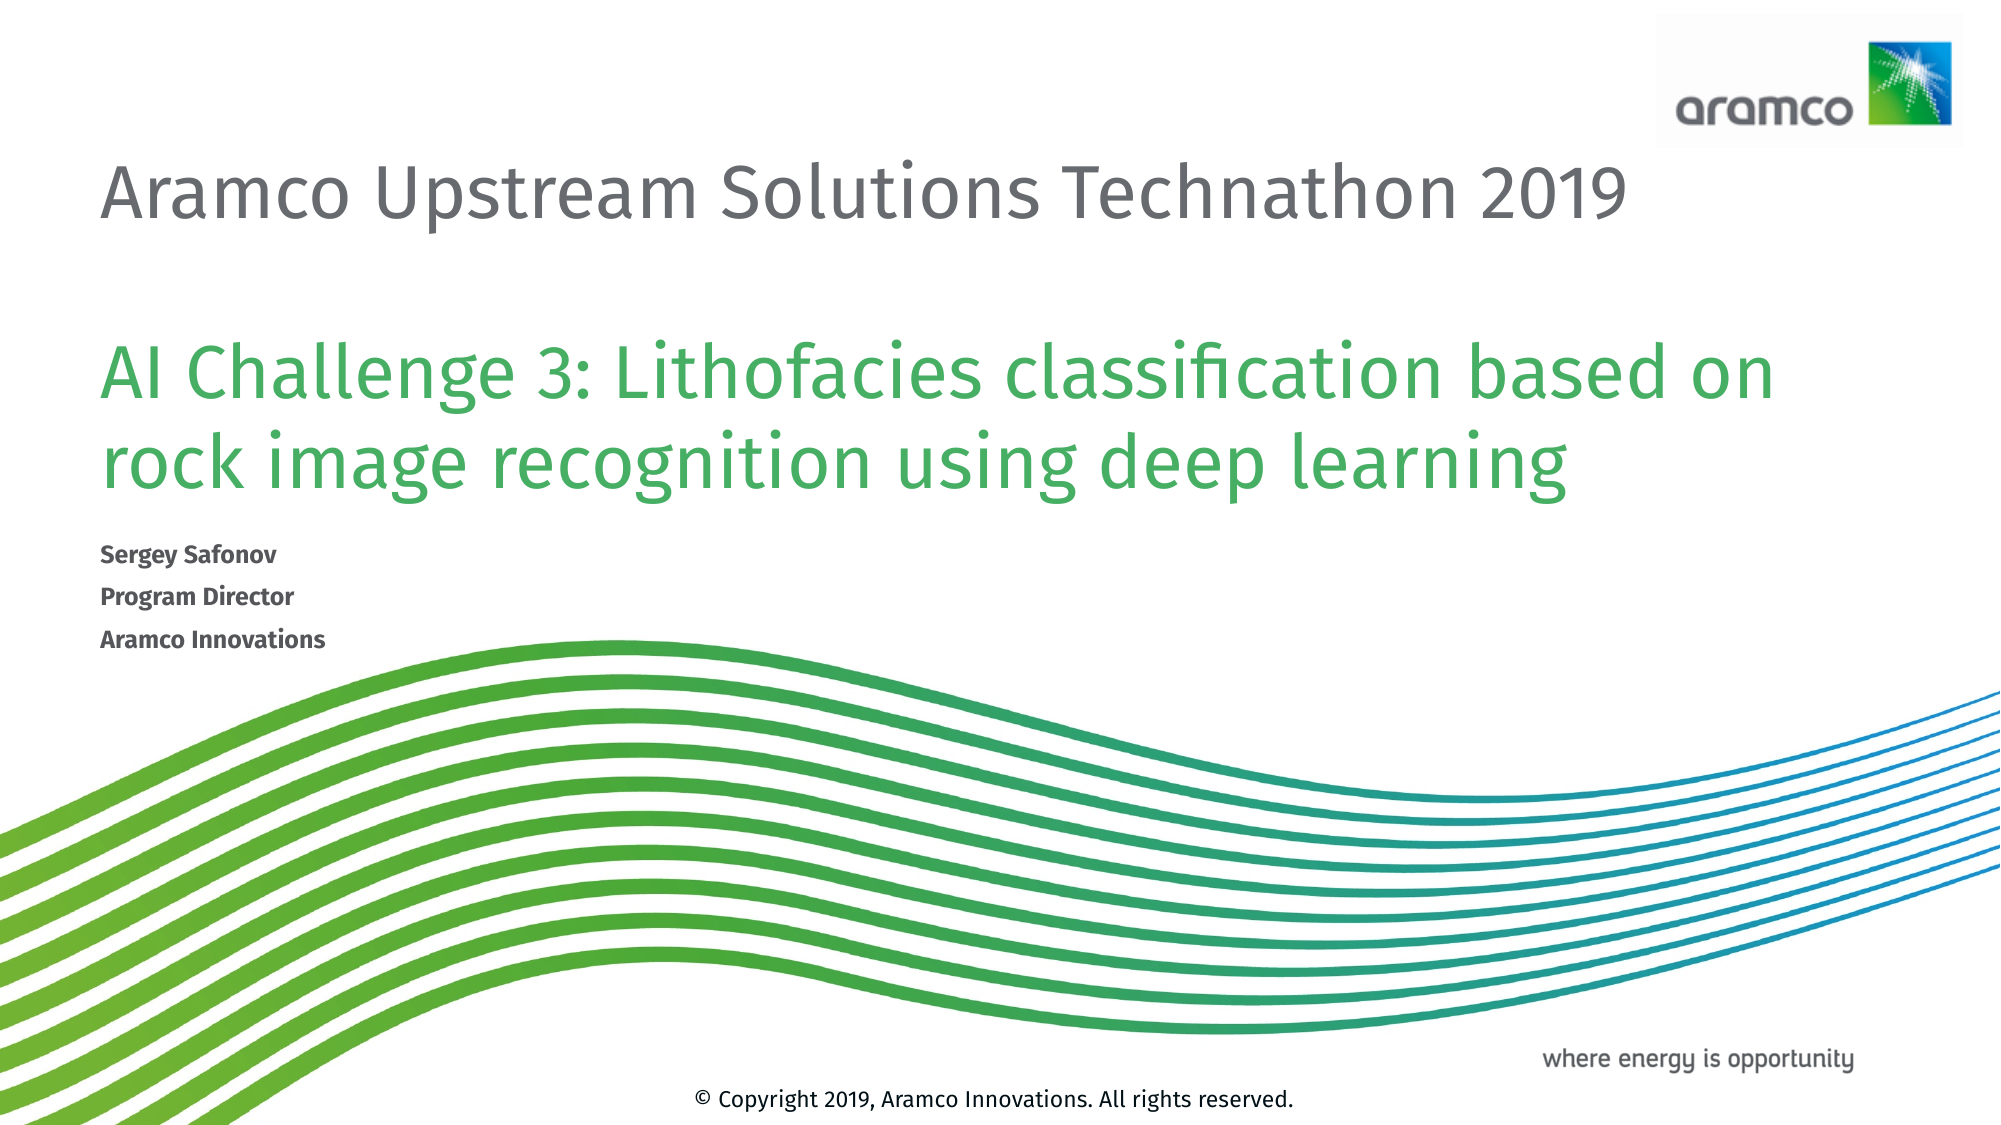

# Aramco Upstream Solutions Technathon 2019 AI Challenge 3: Lithofacies classification based on rock image recognition using deep learning
Sergey Safonov
Program Director
Aramco Innovations